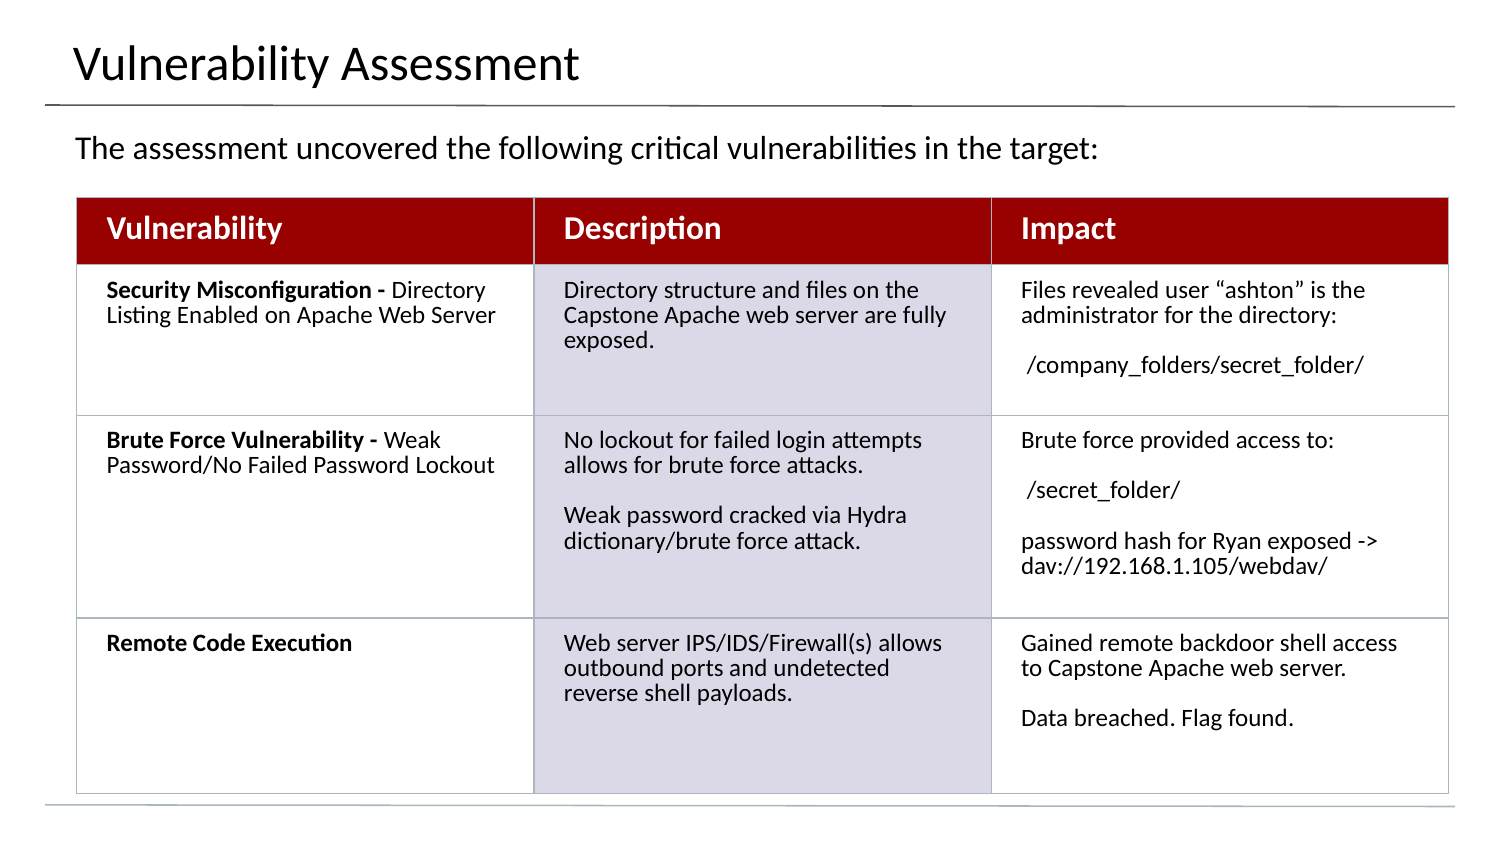

# Vulnerability Assessment
The assessment uncovered the following critical vulnerabilities in the target:
| Vulnerability | Description | Impact |
| --- | --- | --- |
| Security Misconfiguration - Directory Listing Enabled on Apache Web Server | Directory structure and files on the Capstone Apache web server are fully exposed. | Files revealed user “ashton” is the administrator for the directory: /company\_folders/secret\_folder/ |
| Brute Force Vulnerability - Weak Password/No Failed Password Lockout | No lockout for failed login attempts allows for brute force attacks. Weak password cracked via Hydra dictionary/brute force attack. | Brute force provided access to: /secret\_folder/ password hash for Ryan exposed -> dav://192.168.1.105/webdav/ |
| Remote Code Execution | Web server IPS/IDS/Firewall(s) allows outbound ports and undetected reverse shell payloads. | Gained remote backdoor shell access to Capstone Apache web server. Data breached. Flag found. |